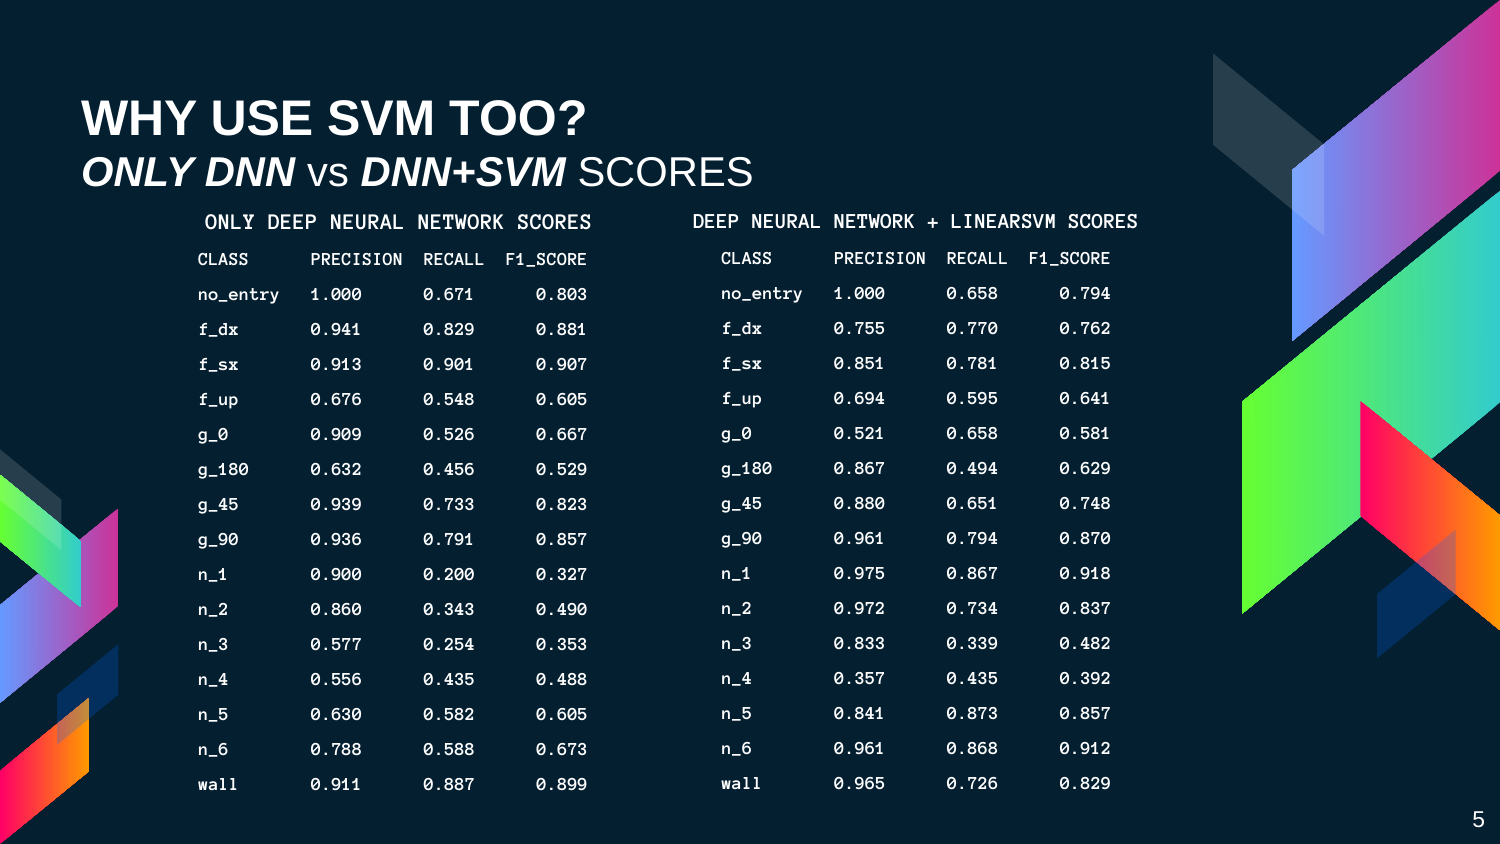

WHY USE SVM TOO?
ONLY DNN vs DNN+SVM SCORES
ONLY DEEP NEURAL NETWORK SCORES
CLASS      PRECISION  RECALL  F1_SCORE
no_entry   1.000      0.671      0.803
f_dx       0.941      0.829      0.881
f_sx       0.913      0.901      0.907
f_up       0.676      0.548      0.605
g_0        0.909      0.526      0.667
g_180      0.632      0.456      0.529
g_45       0.939      0.733      0.823
g_90       0.936      0.791      0.857
n_1        0.900      0.200      0.327
n_2        0.860      0.343      0.490
n_3        0.577      0.254      0.353
n_4        0.556      0.435      0.488
n_5        0.630      0.582      0.605
n_6        0.788      0.588      0.673
wall       0.911      0.887      0.899

DEEP NEURAL NETWORK + LINEARSVM SCORES
CLASS      PRECISION  RECALL  F1_SCORE
no_entry   1.000      0.658      0.794
f_dx       0.755      0.770      0.762
f_sx       0.851      0.781      0.815
f_up       0.694      0.595      0.641
g_0        0.521      0.658      0.581
g_180      0.867      0.494      0.629
g_45       0.880      0.651      0.748
g_90       0.961      0.794      0.870
n_1        0.975      0.867      0.918
n_2        0.972      0.734      0.837
n_3        0.833      0.339      0.482
n_4        0.357      0.435      0.392
n_5        0.841      0.873      0.857
n_6        0.961      0.868      0.912
wall       0.965      0.726      0.829
5